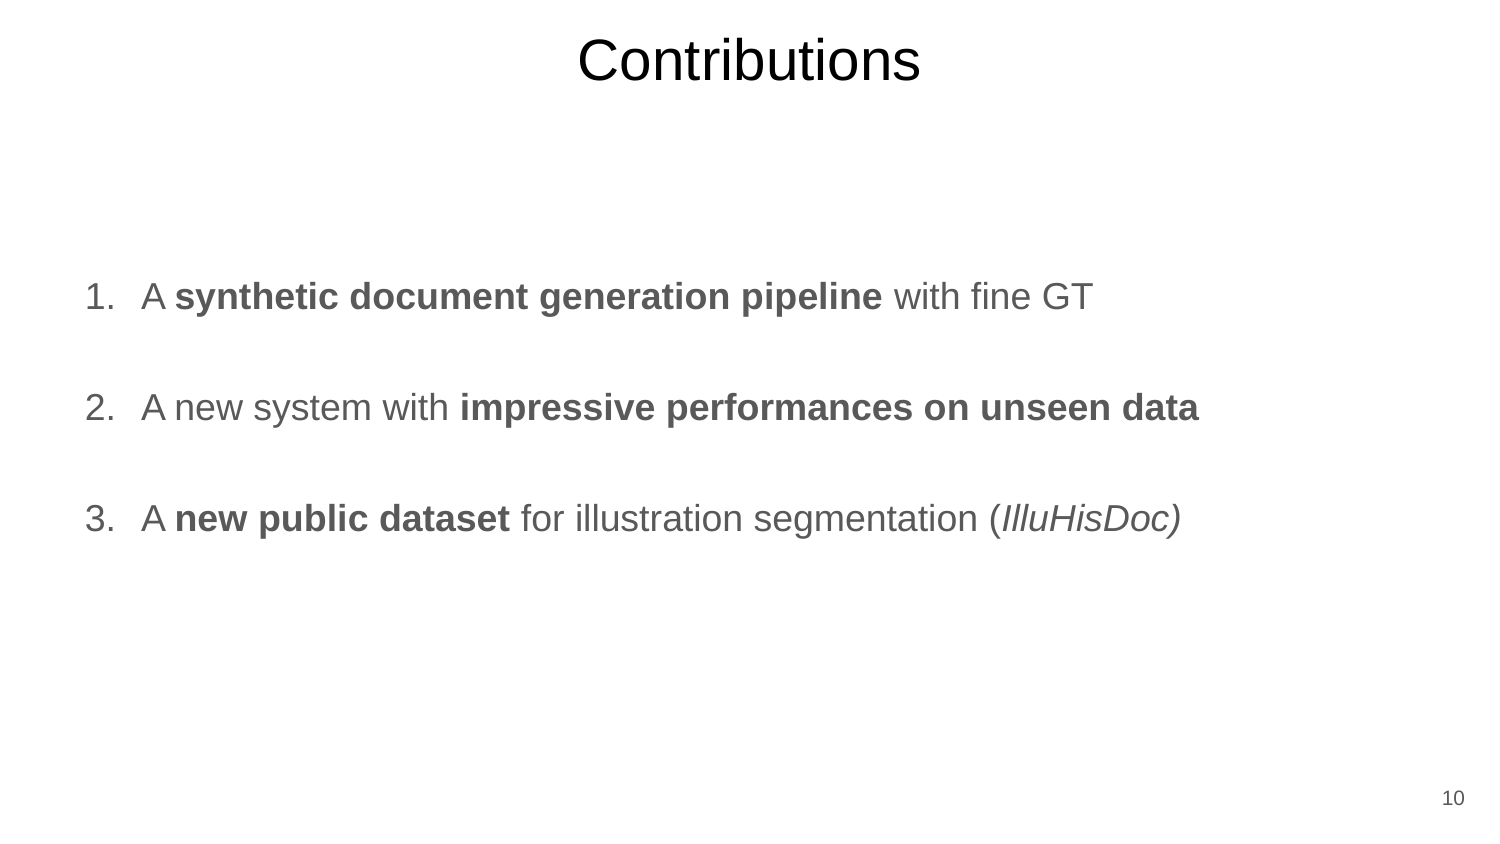

# Contributions
A synthetic document generation pipeline with fine GT
A new system with impressive performances on unseen data
A new public dataset for illustration segmentation (IlluHisDoc)
10